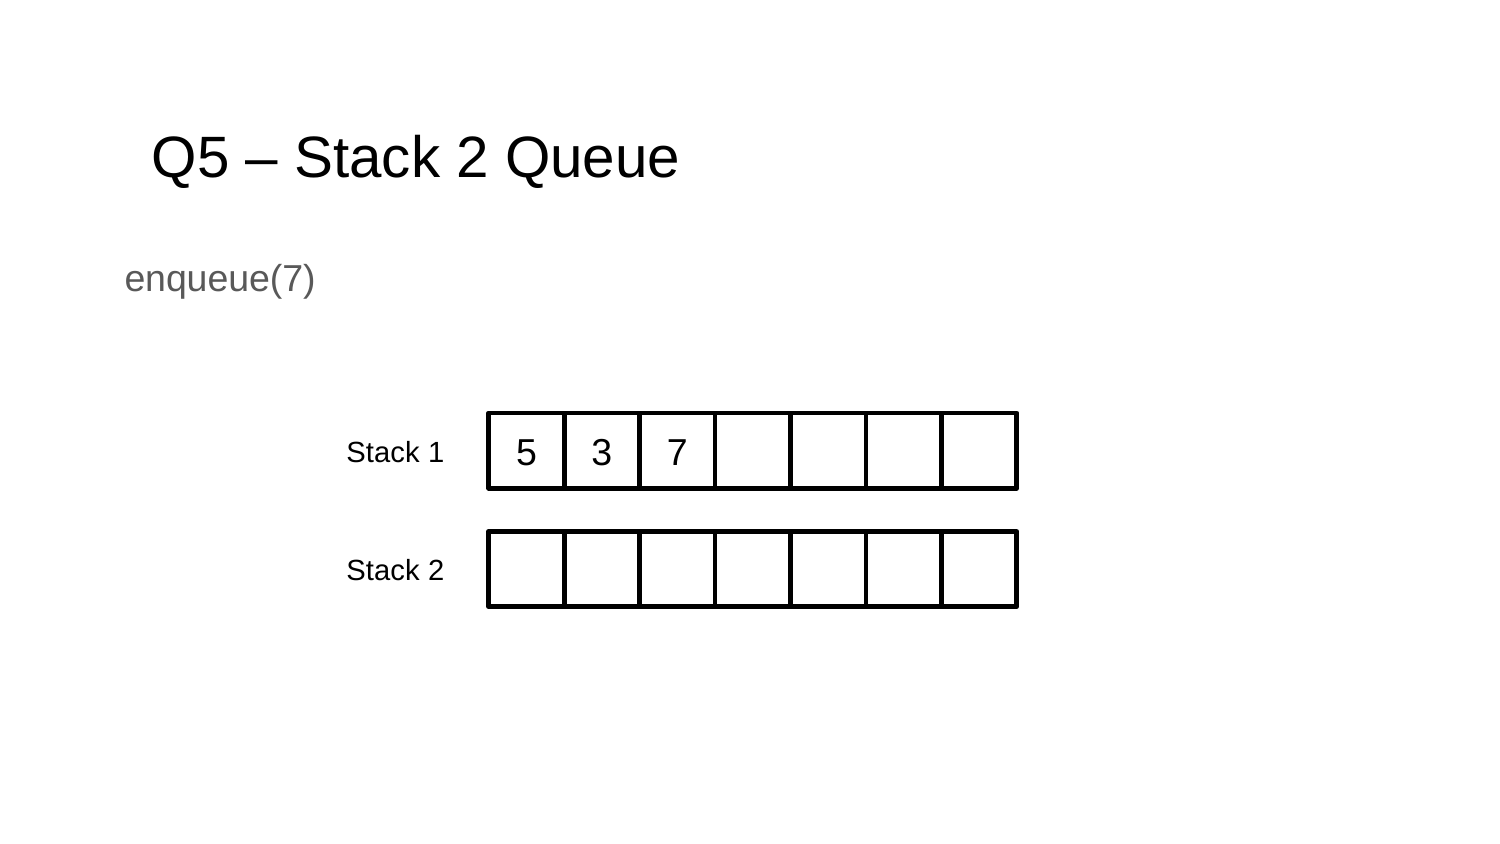

# Q5 – Stack 2 Queue
enqueue(7)

5
3
7

Stack 1

Stack 2